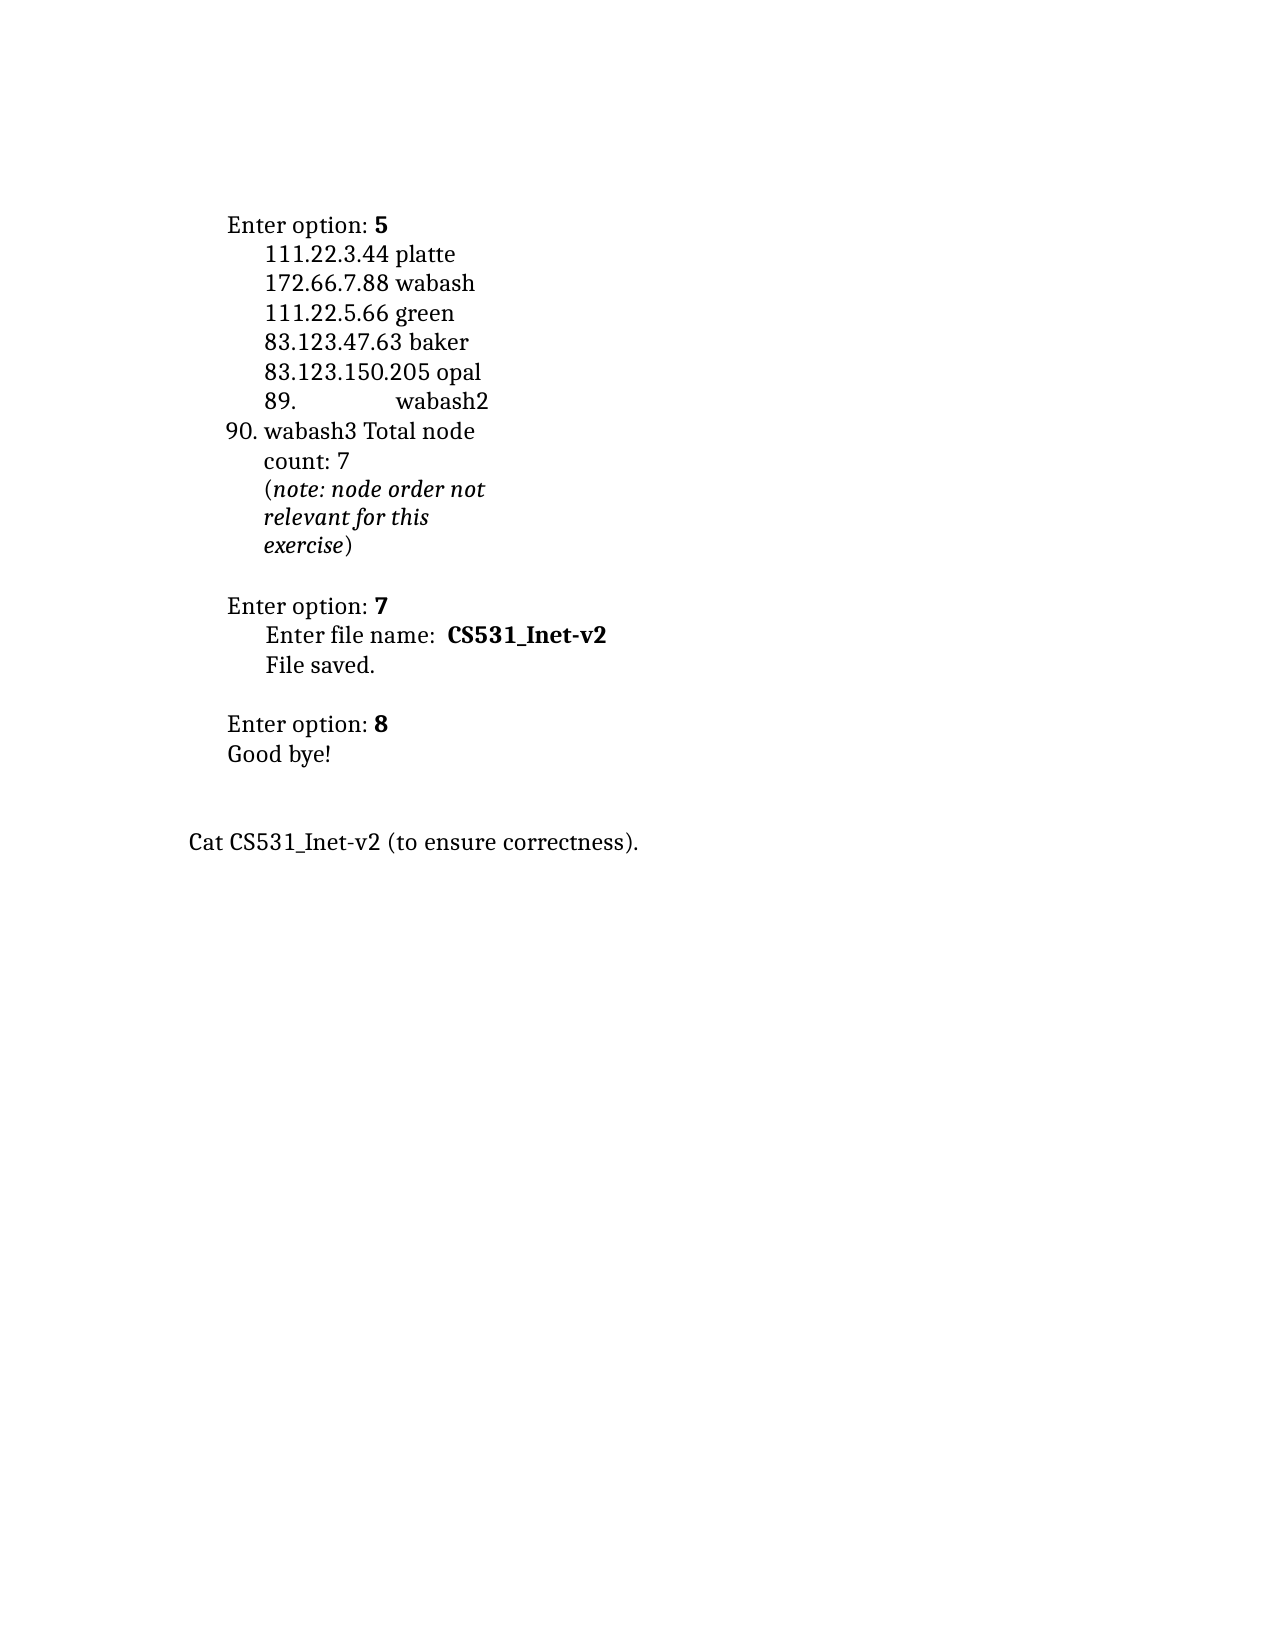

Enter option: 5
111.22.3.44 platte
172.66.7.88 wabash
111.22.5.66 green
83.123.47.63 baker
83.123.150.205 opal
wabash2
wabash3 Total node count: 7
(note: node order not relevant for this exercise)
Enter option: 7
Enter file name: CS531_Inet-v2
File saved.

Enter option: 8
Good bye!

Cat CS531_Inet-v2 (to ensure correctness).